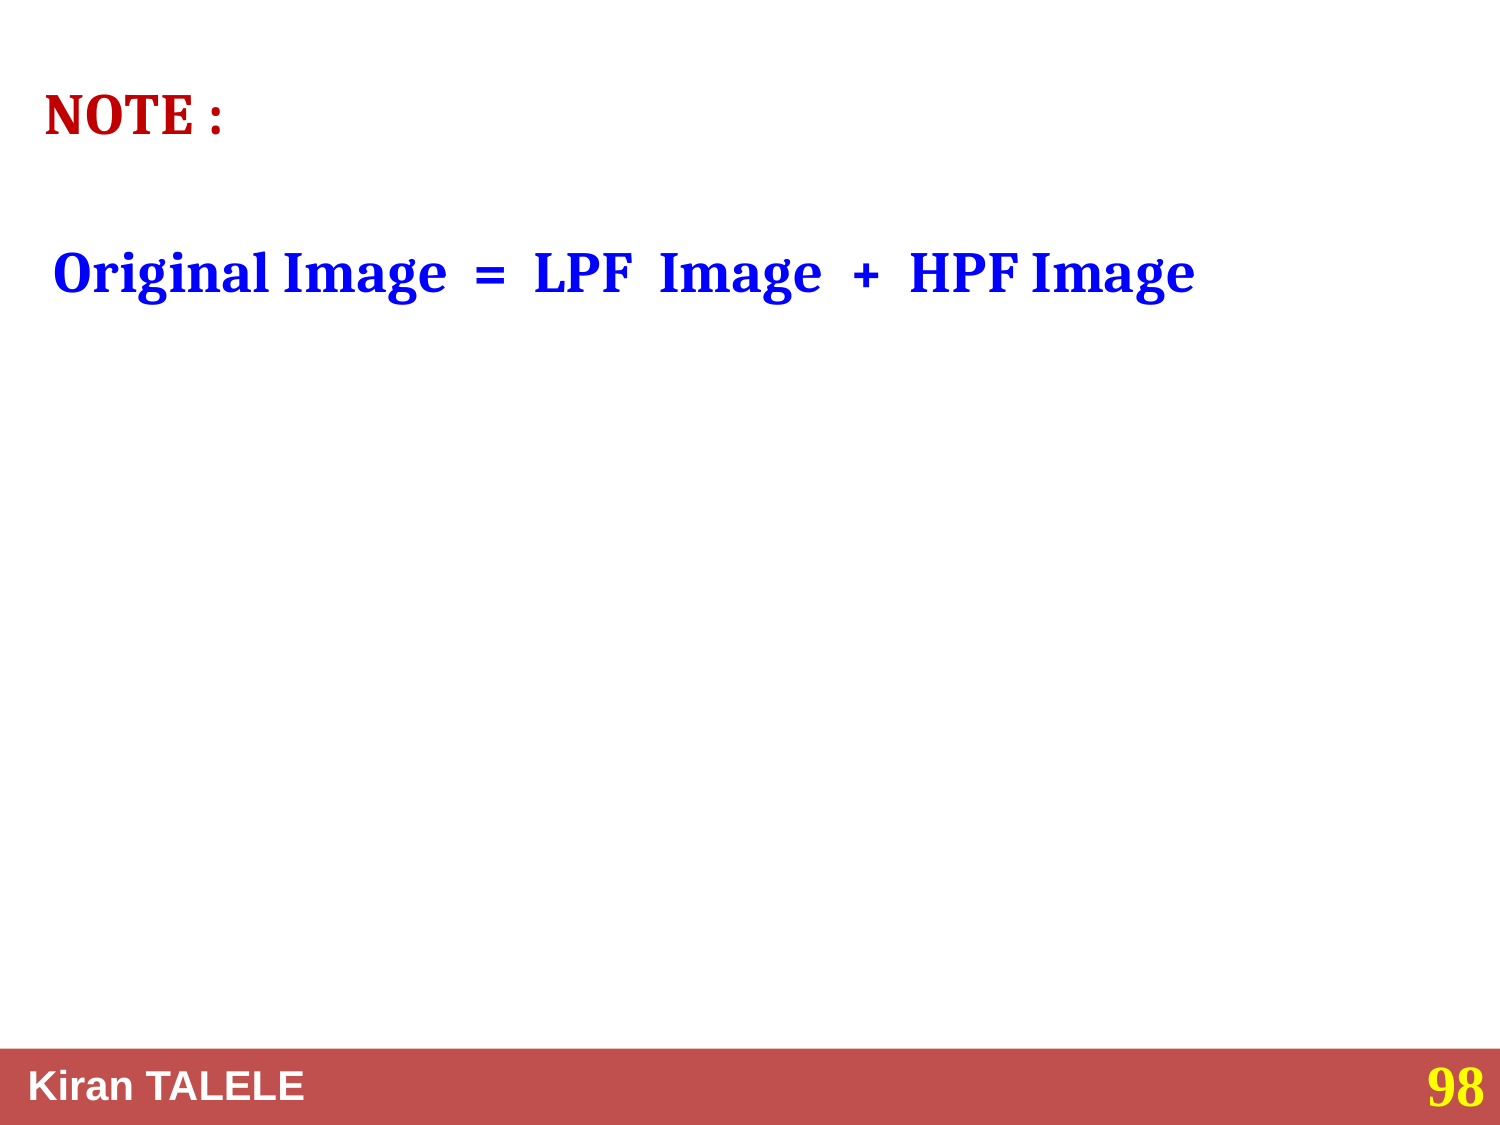

NOTE :
Original Image  =  LPF  Image  +  HPF Image
98

Kiran TALELE